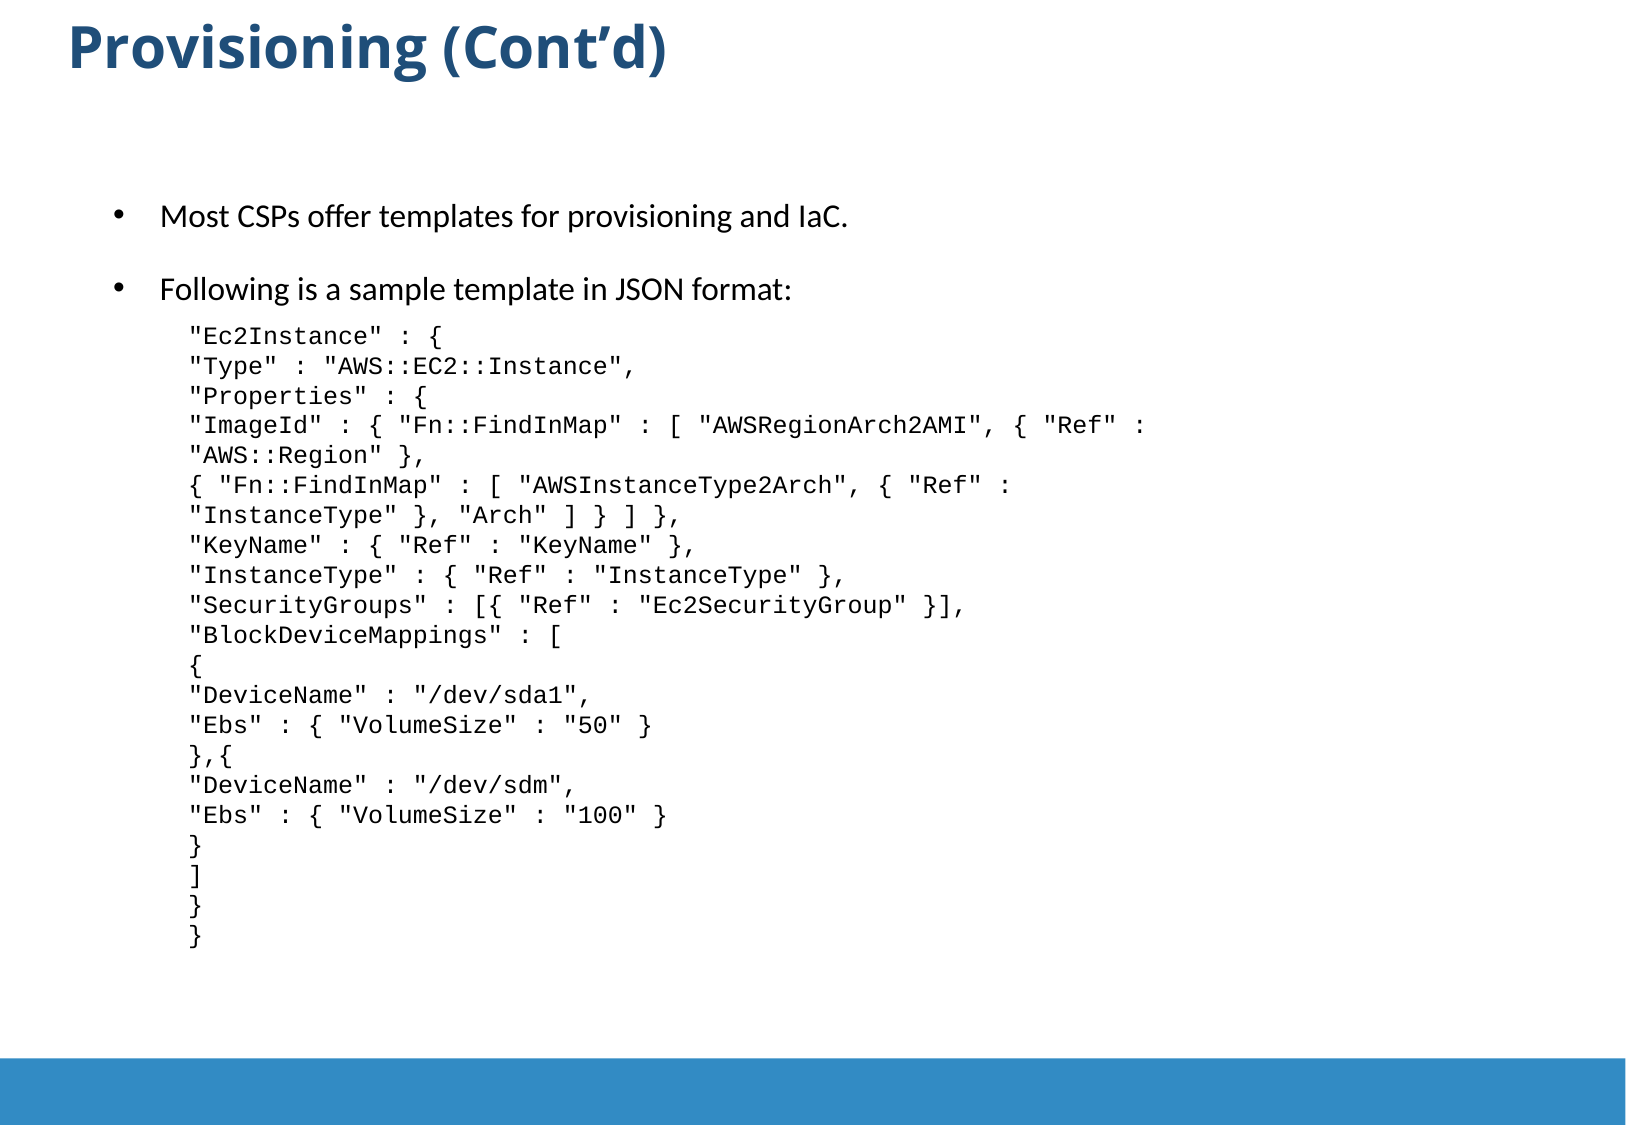

Provisioning (Cont’d)
Most CSPs offer templates for provisioning and IaC.
Following is a sample template in JSON format:
"Ec2Instance" : {
"Type" : "AWS::EC2::Instance",
"Properties" : {
"ImageId" : { "Fn::FindInMap" : [ "AWSRegionArch2AMI", { "Ref" :
"AWS::Region" },
{ "Fn::FindInMap" : [ "AWSInstanceType2Arch", { "Ref" :
"InstanceType" }, "Arch" ] } ] },
"KeyName" : { "Ref" : "KeyName" },
"InstanceType" : { "Ref" : "InstanceType" },
"SecurityGroups" : [{ "Ref" : "Ec2SecurityGroup" }],
"BlockDeviceMappings" : [
{
"DeviceName" : "/dev/sda1",
"Ebs" : { "VolumeSize" : "50" }
},{
"DeviceName" : "/dev/sdm",
"Ebs" : { "VolumeSize" : "100" }
}
]
}
}